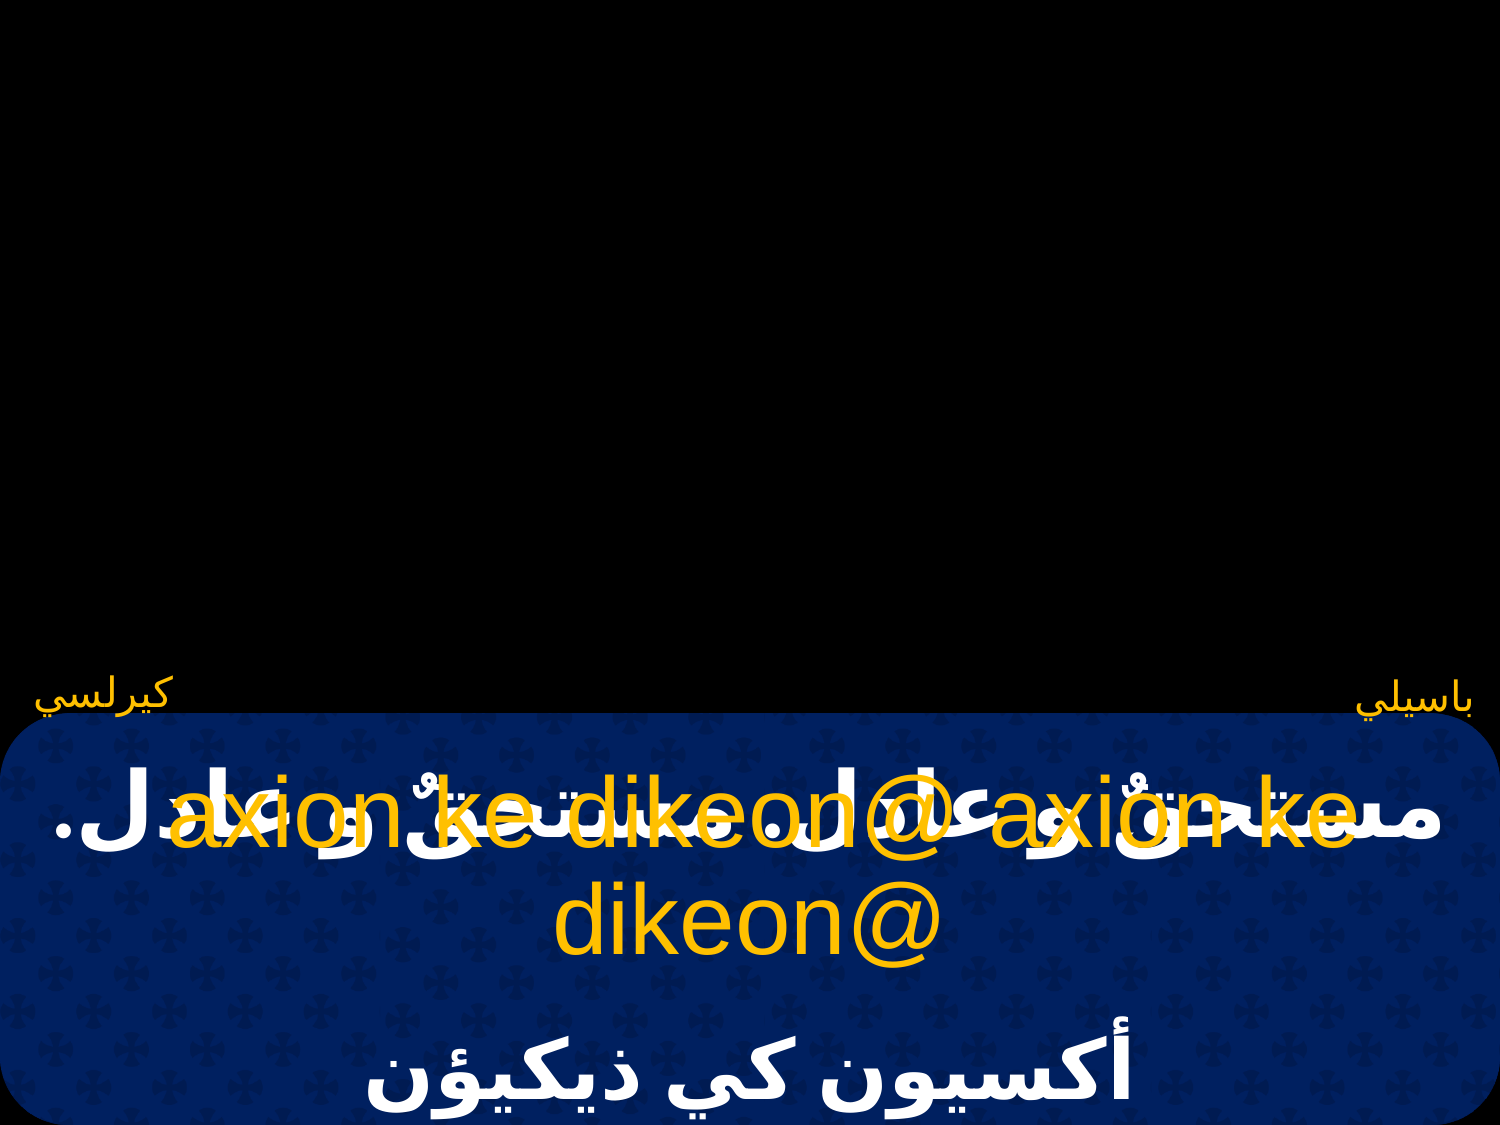

كيرلسي
باسيلي
# مستحقٌ و عادل. مستحقٌ و عادل.
 axion ke dikeon@ axion ke dikeon@
أكسيون كي ذيكيؤن